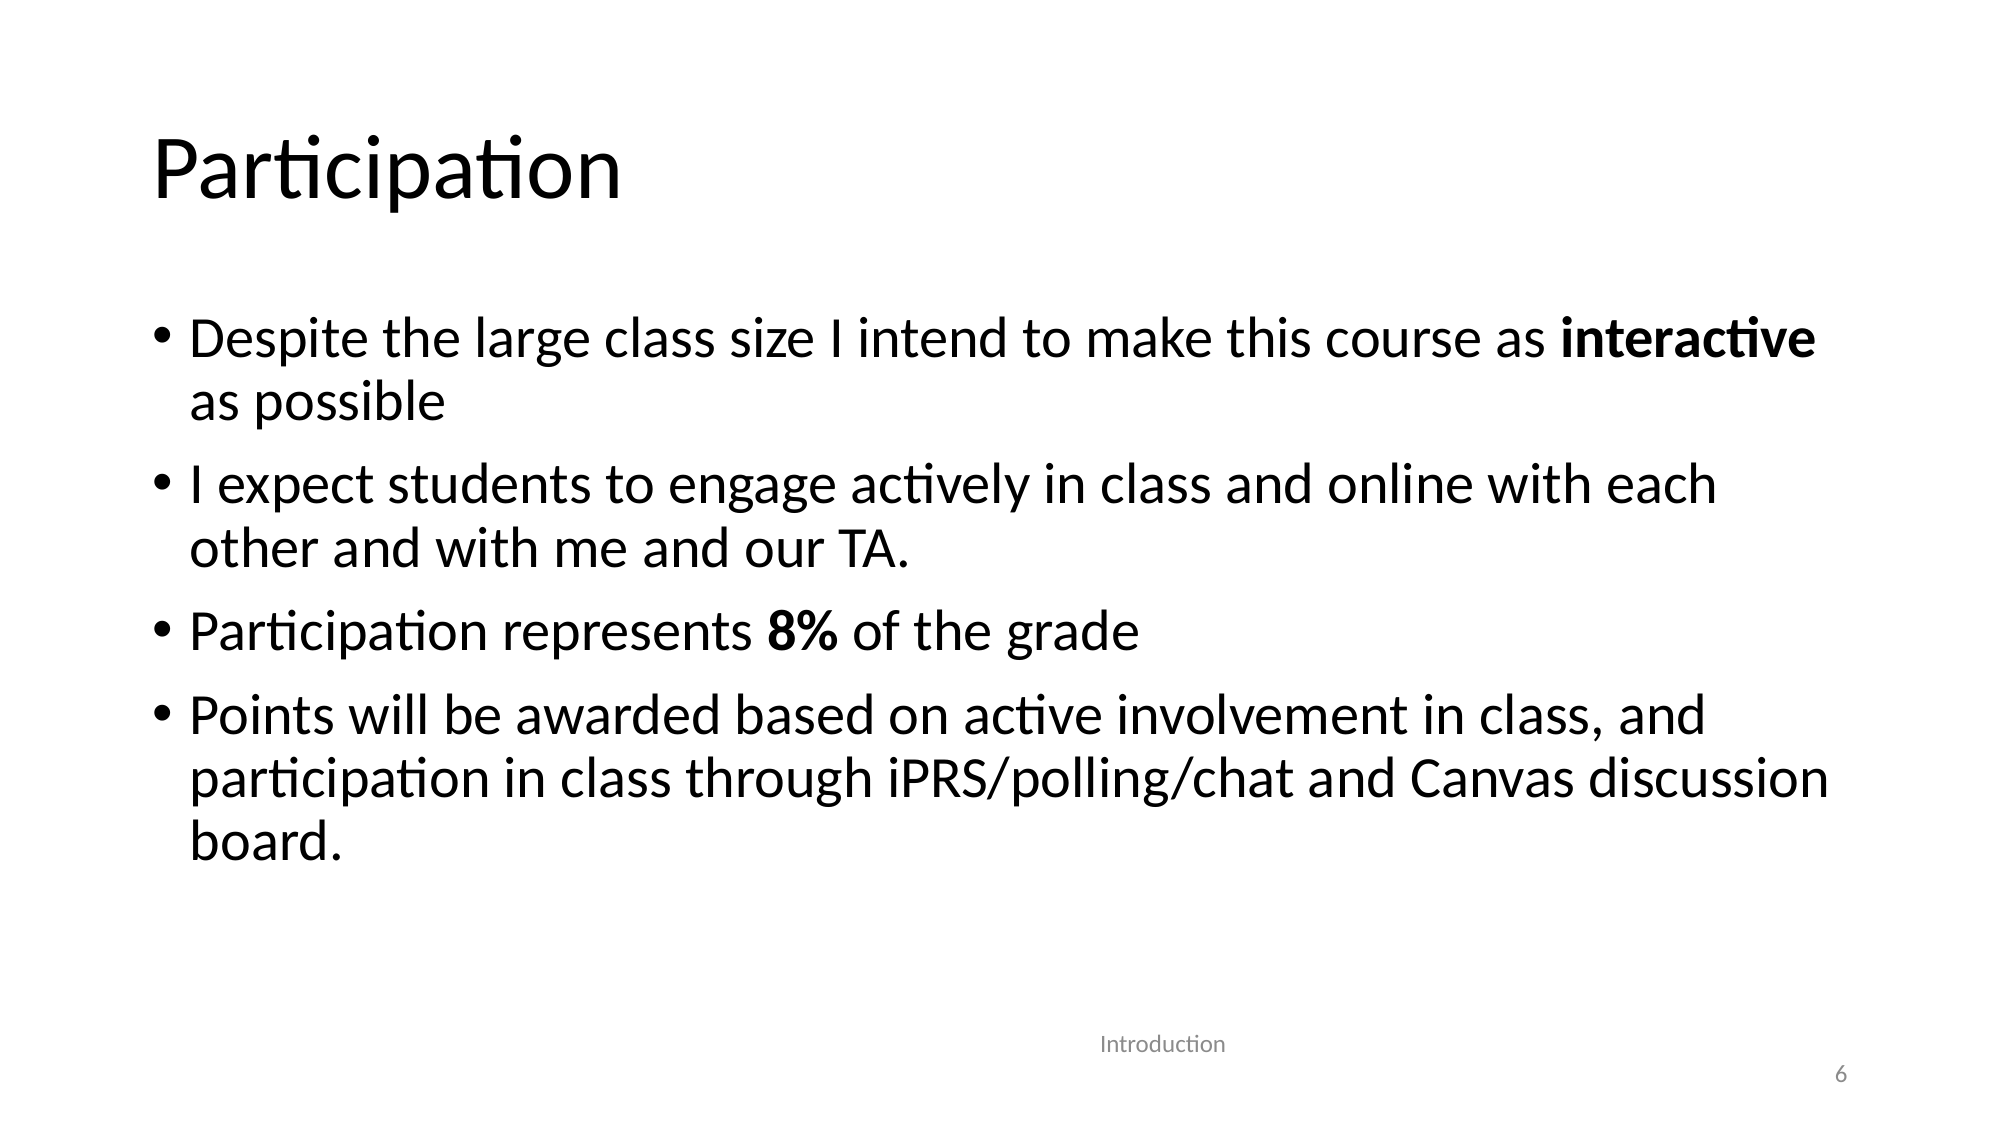

# Participation
Despite the large class size I intend to make this course as interactive as possible
I expect students to engage actively in class and online with each other and with me and our TA.
Participation represents 8% of the grade
Points will be awarded based on active involvement in class, and participation in class through iPRS/polling/chat and Canvas discussion board.
Introduction
6